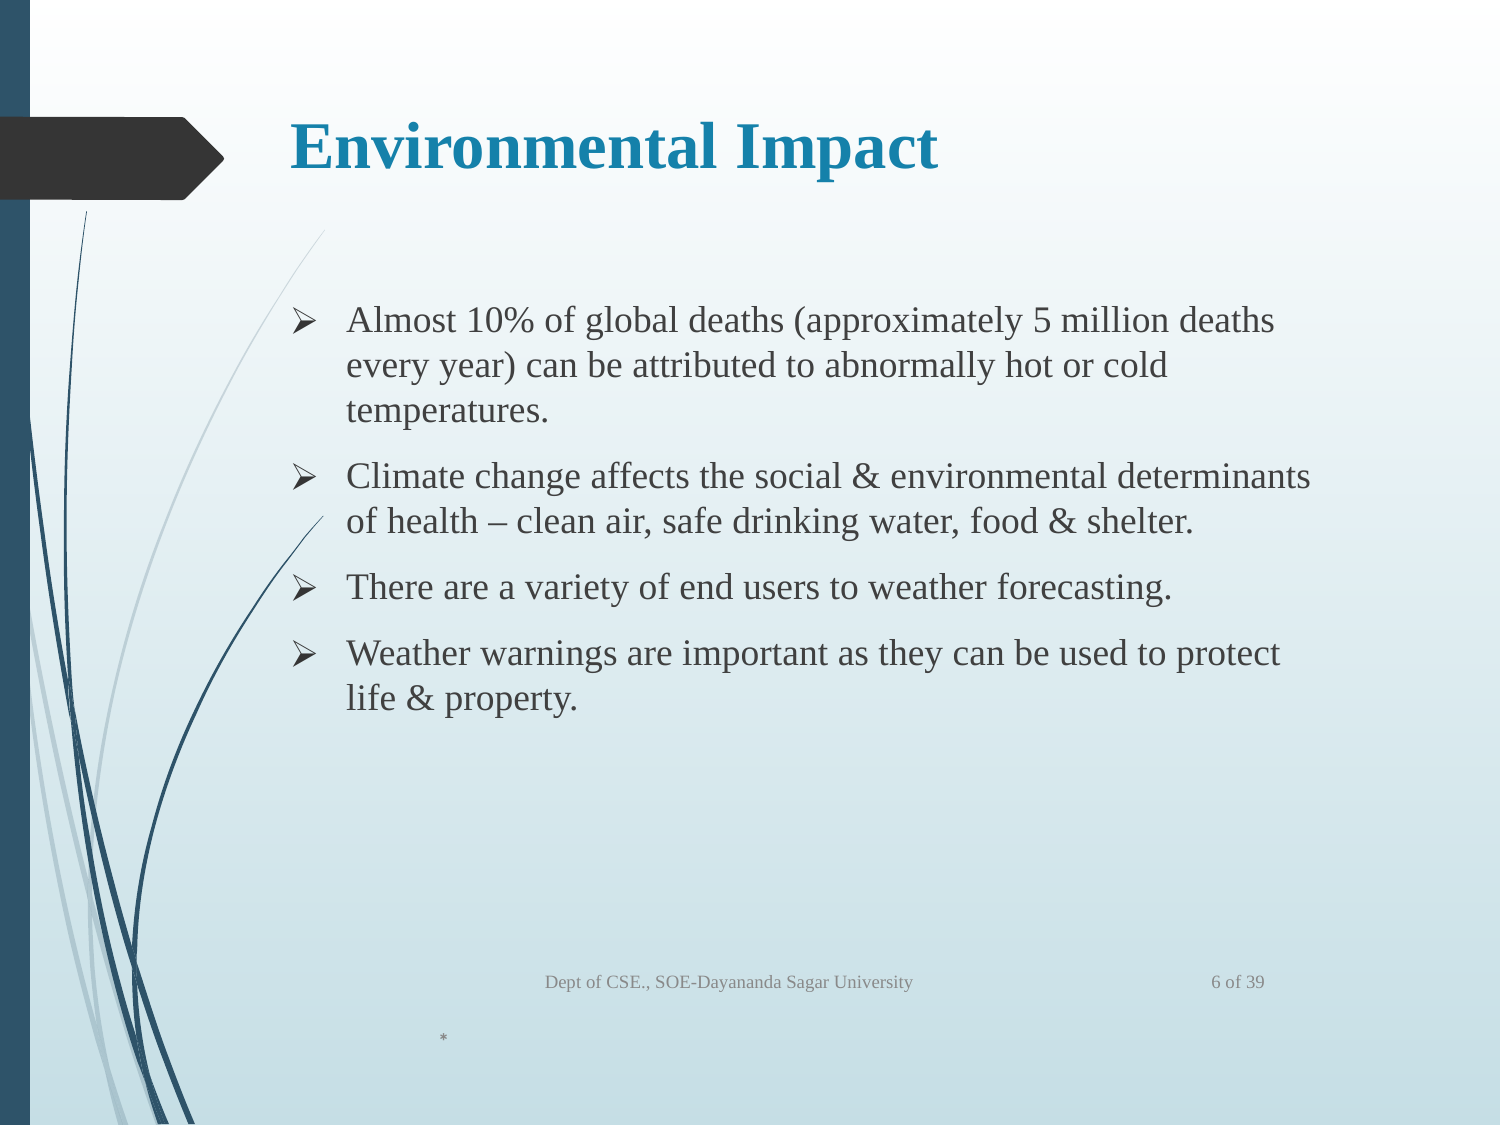

# Environmental Impact
Almost 10% of global deaths (approximately 5 million deaths every year) can be attributed to abnormally hot or cold temperatures.
Climate change affects the social & environmental determinants of health – clean air, safe drinking water, food & shelter.
There are a variety of end users to weather forecasting.
Weather warnings are important as they can be used to protect life & property.
6 of 39
Dept of CSE., SOE-Dayananda Sagar University
*